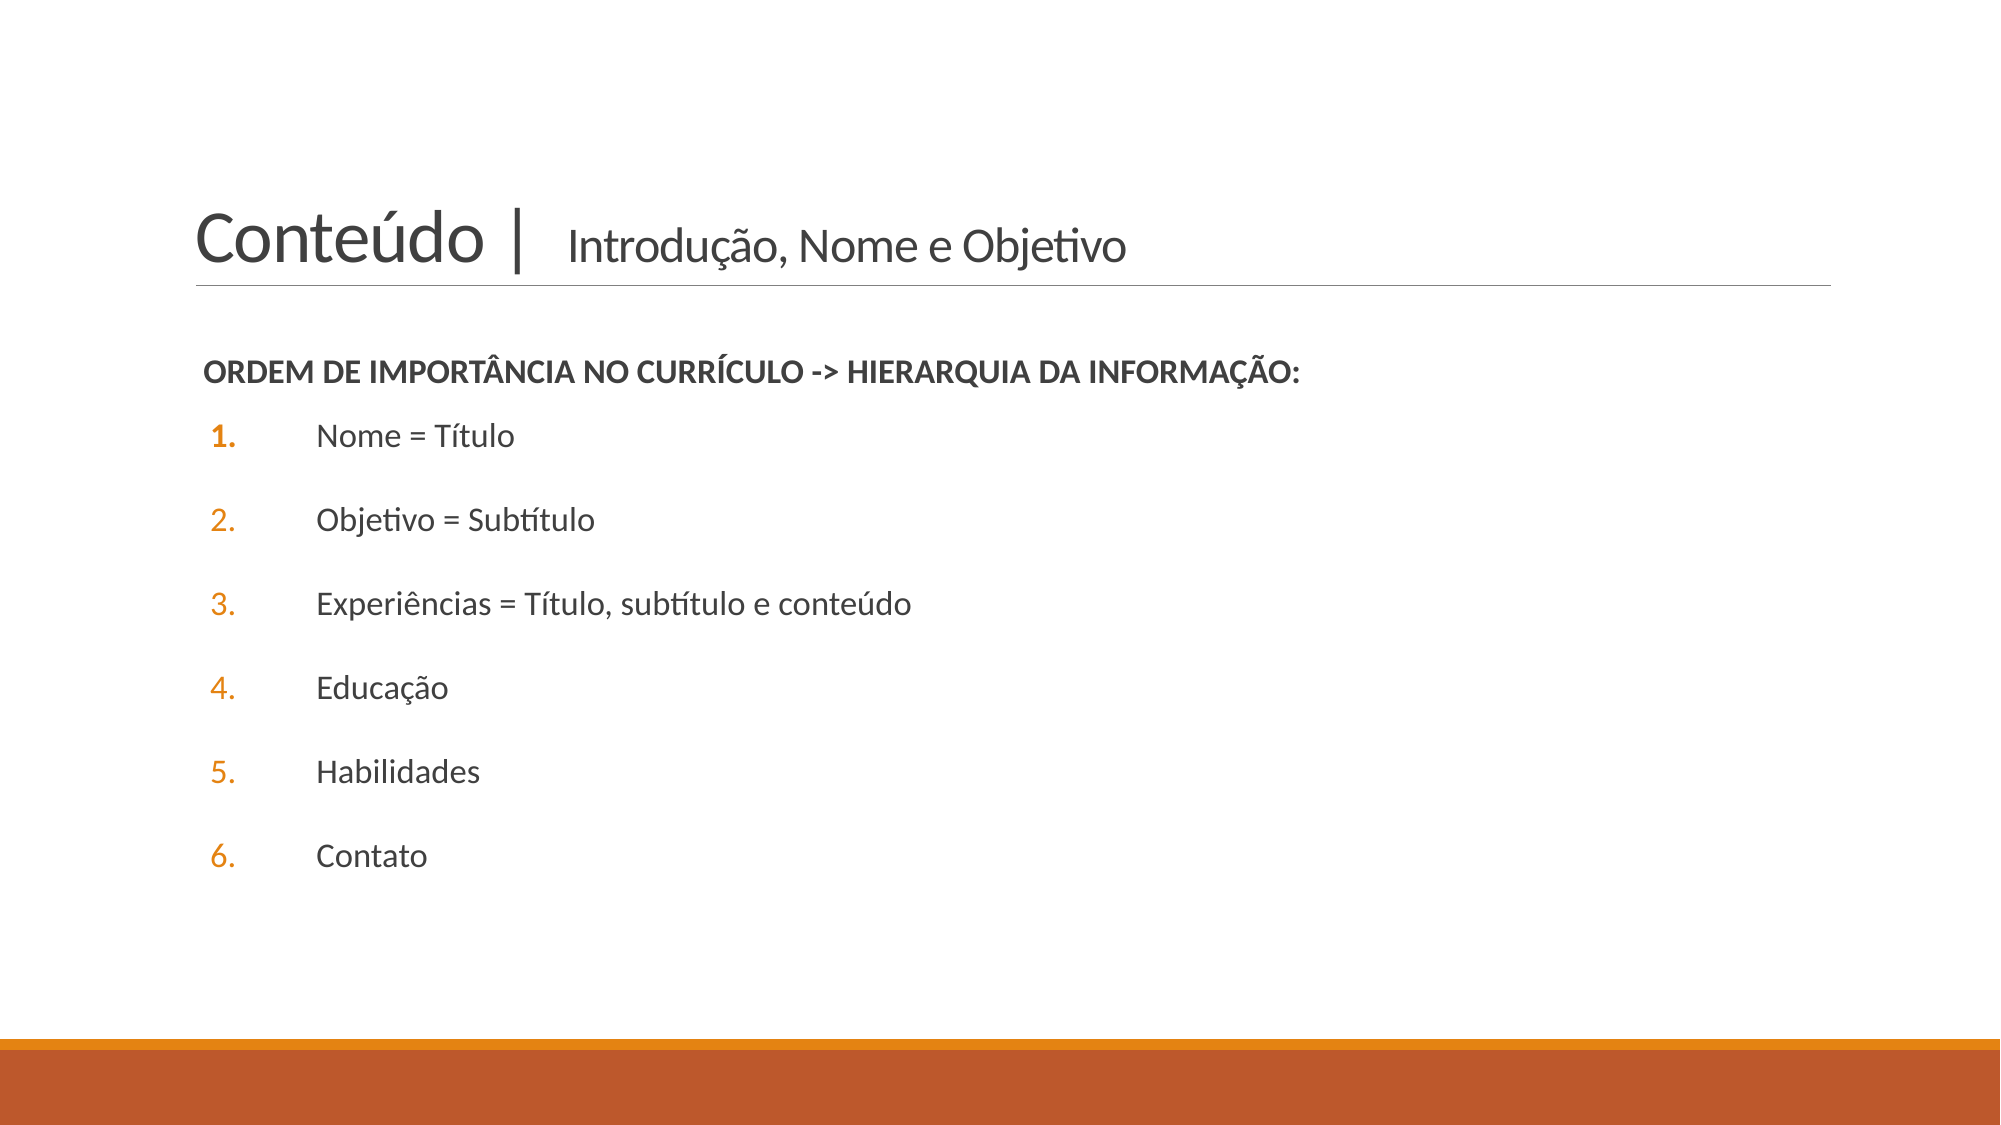

# Conteúdo |  Introdução, Nome e Objetivo

   ORDEM DE IMPORTÂNCIA NO CURRÍCULO -> HIERARQUIA DA INFORMAÇÃO:

       Nome = Título

       Objetivo = Subtítulo

       Experiências = Título, subtítulo e conteúdo

       Educação

       Habilidades

       Contato